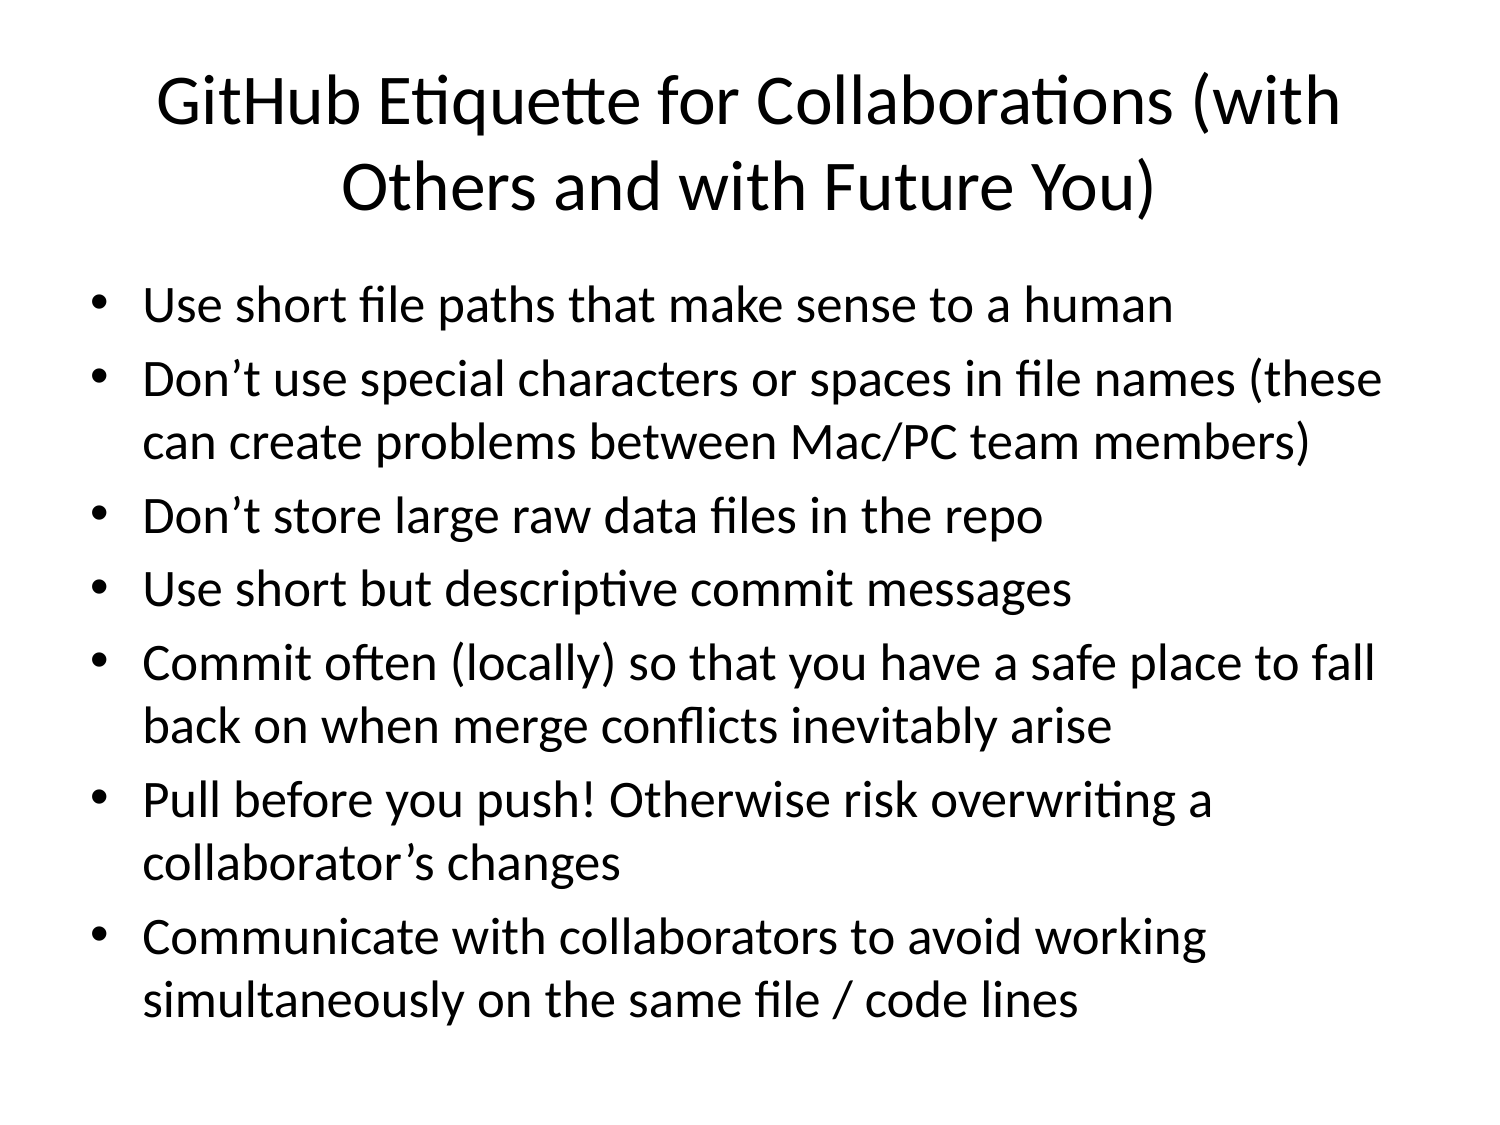

# GitHub Etiquette for Collaborations (with Others and with Future You)
Use short file paths that make sense to a human
Don’t use special characters or spaces in file names (these can create problems between Mac/PC team members)
Don’t store large raw data files in the repo
Use short but descriptive commit messages
Commit often (locally) so that you have a safe place to fall back on when merge conflicts inevitably arise
Pull before you push! Otherwise risk overwriting a collaborator’s changes
Communicate with collaborators to avoid working simultaneously on the same file / code lines